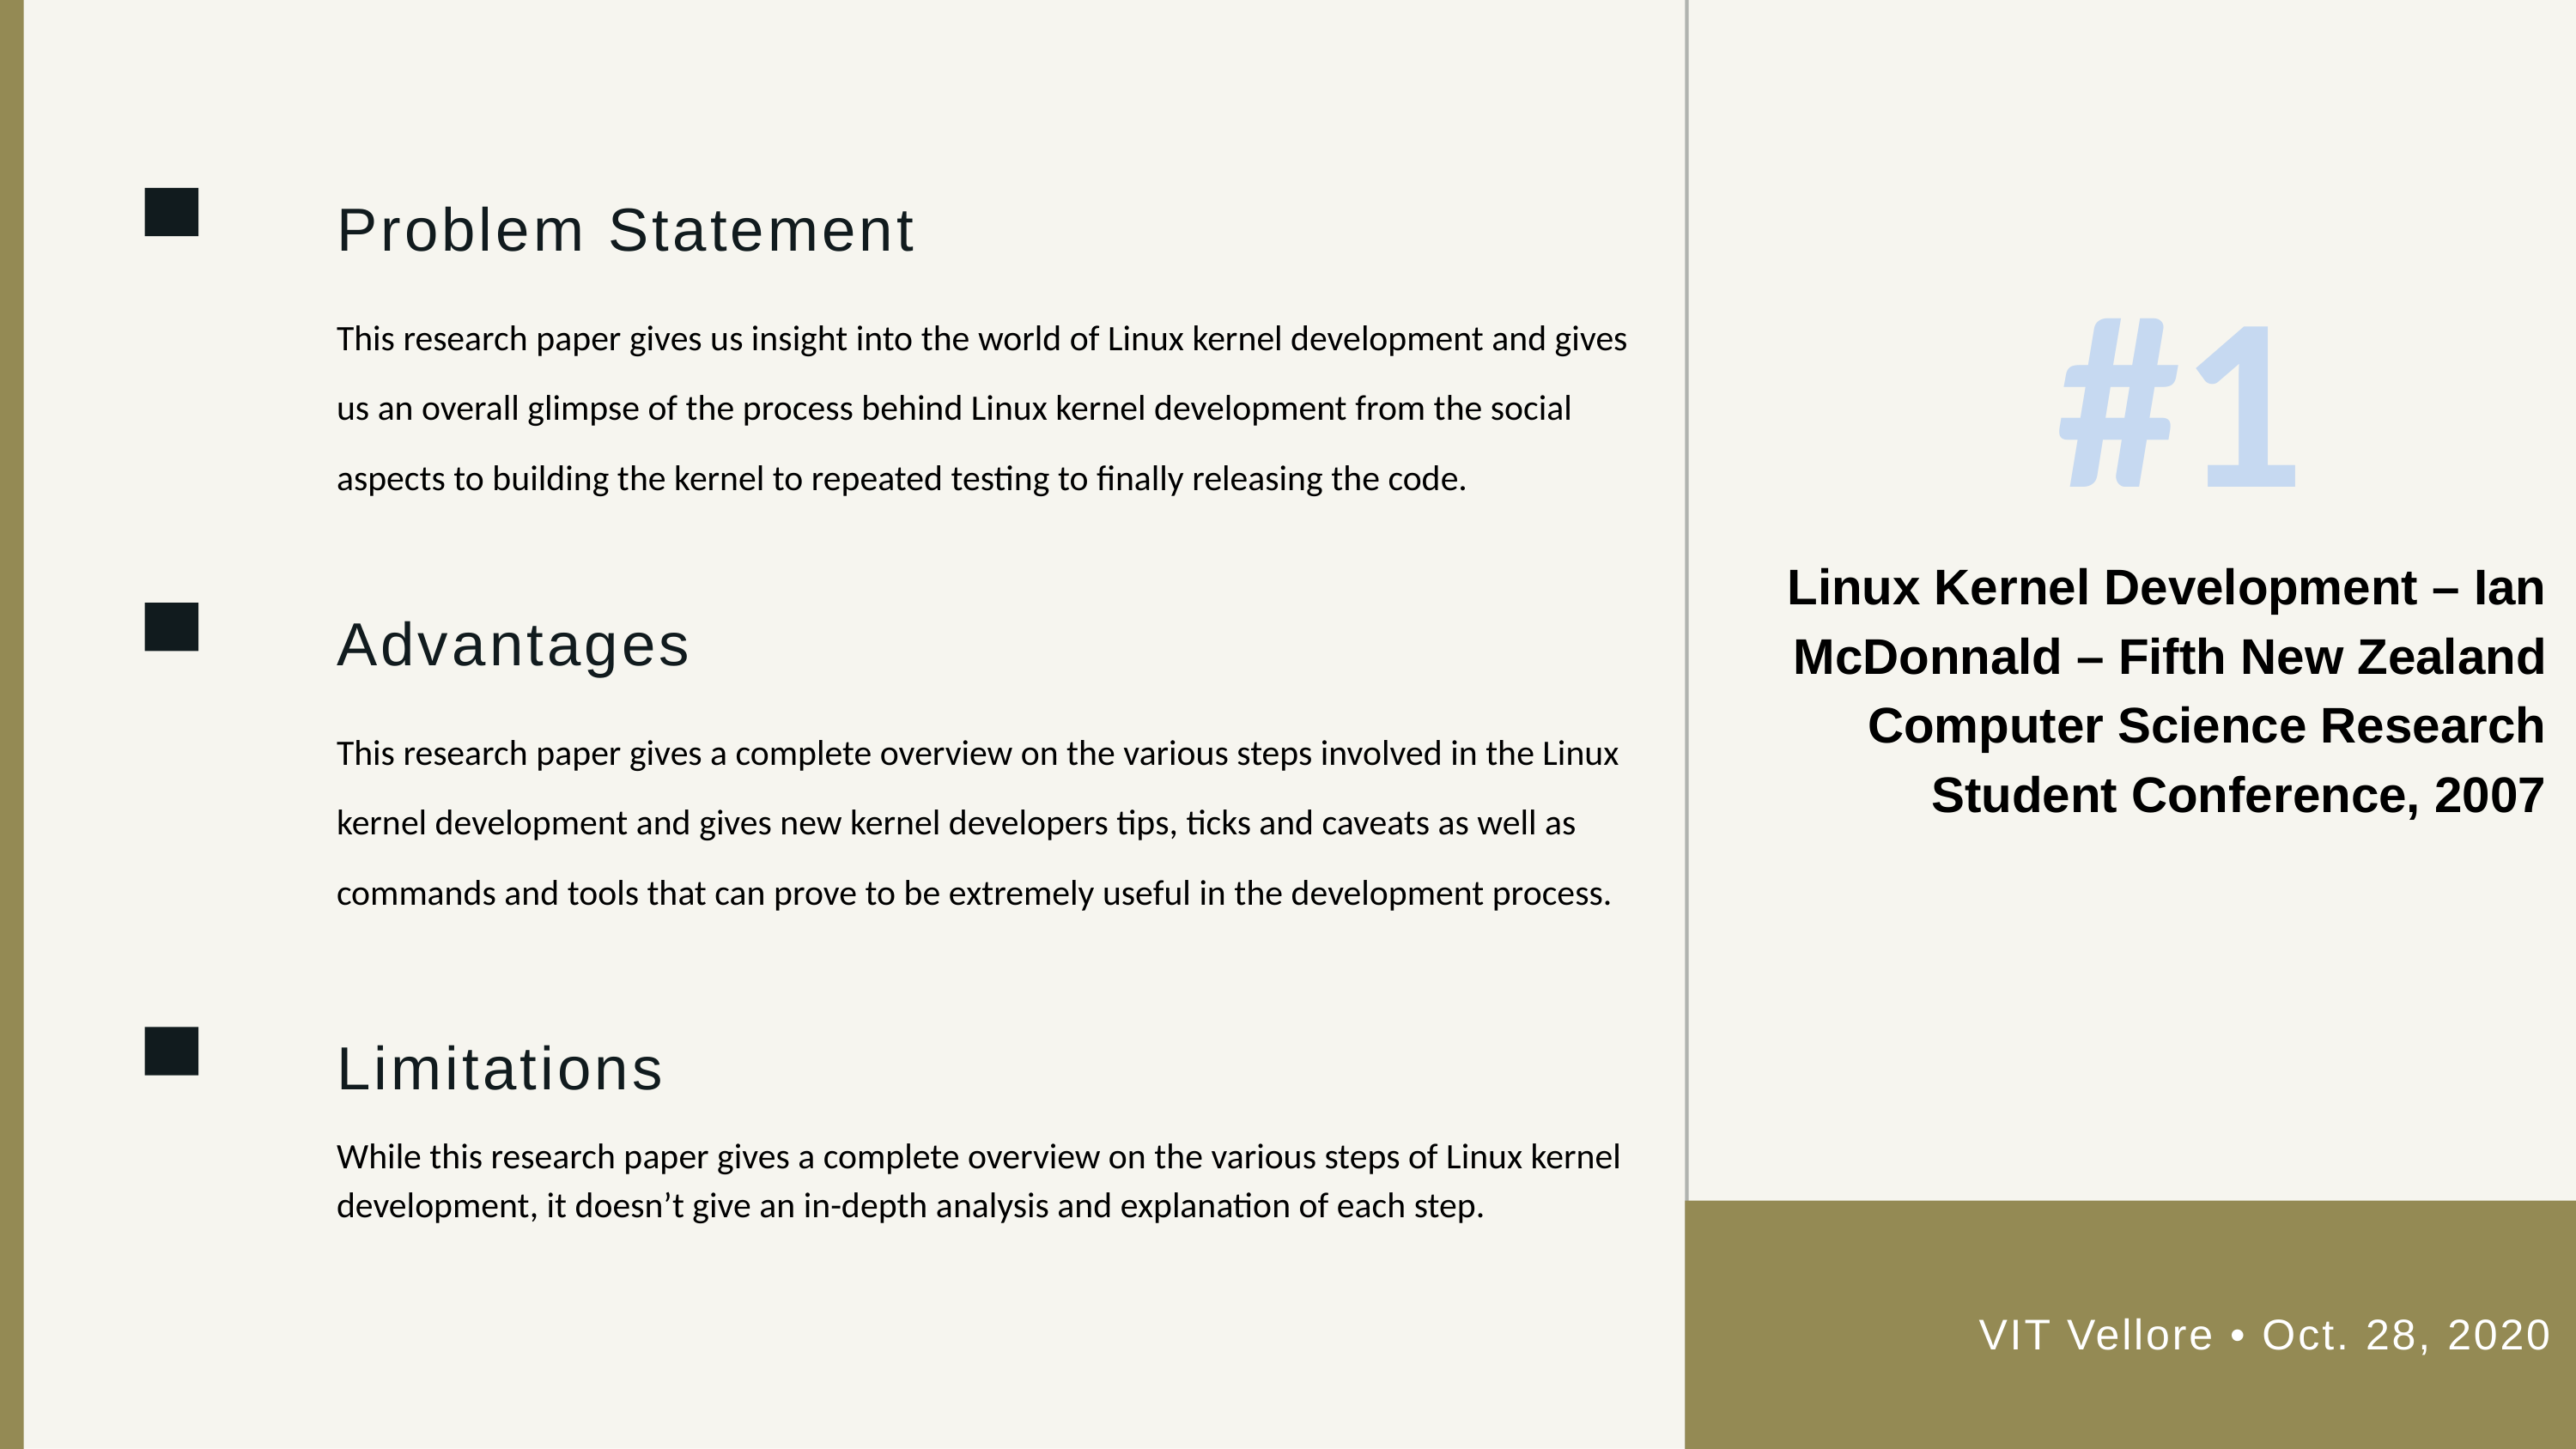

Problem Statement
This research paper gives us insight into the world of Linux kernel development and gives us an overall glimpse of the process behind Linux kernel development from the social aspects to building the kernel to repeated testing to finally releasing the code.

#1
Linux Kernel Development – Ian McDonnald – Fifth New Zealand Computer Science Research Student Conference, 2007
Advantages
This research paper gives a complete overview on the various steps involved in the Linux kernel development and gives new kernel developers tips, ticks and caveats as well as commands and tools that can prove to be extremely useful in the development process.

Limitations
While this research paper gives a complete overview on the various steps of Linux kernel development, it doesn’t give an in-depth analysis and explanation of each step.

VIT Vellore • Oct. 28, 2020